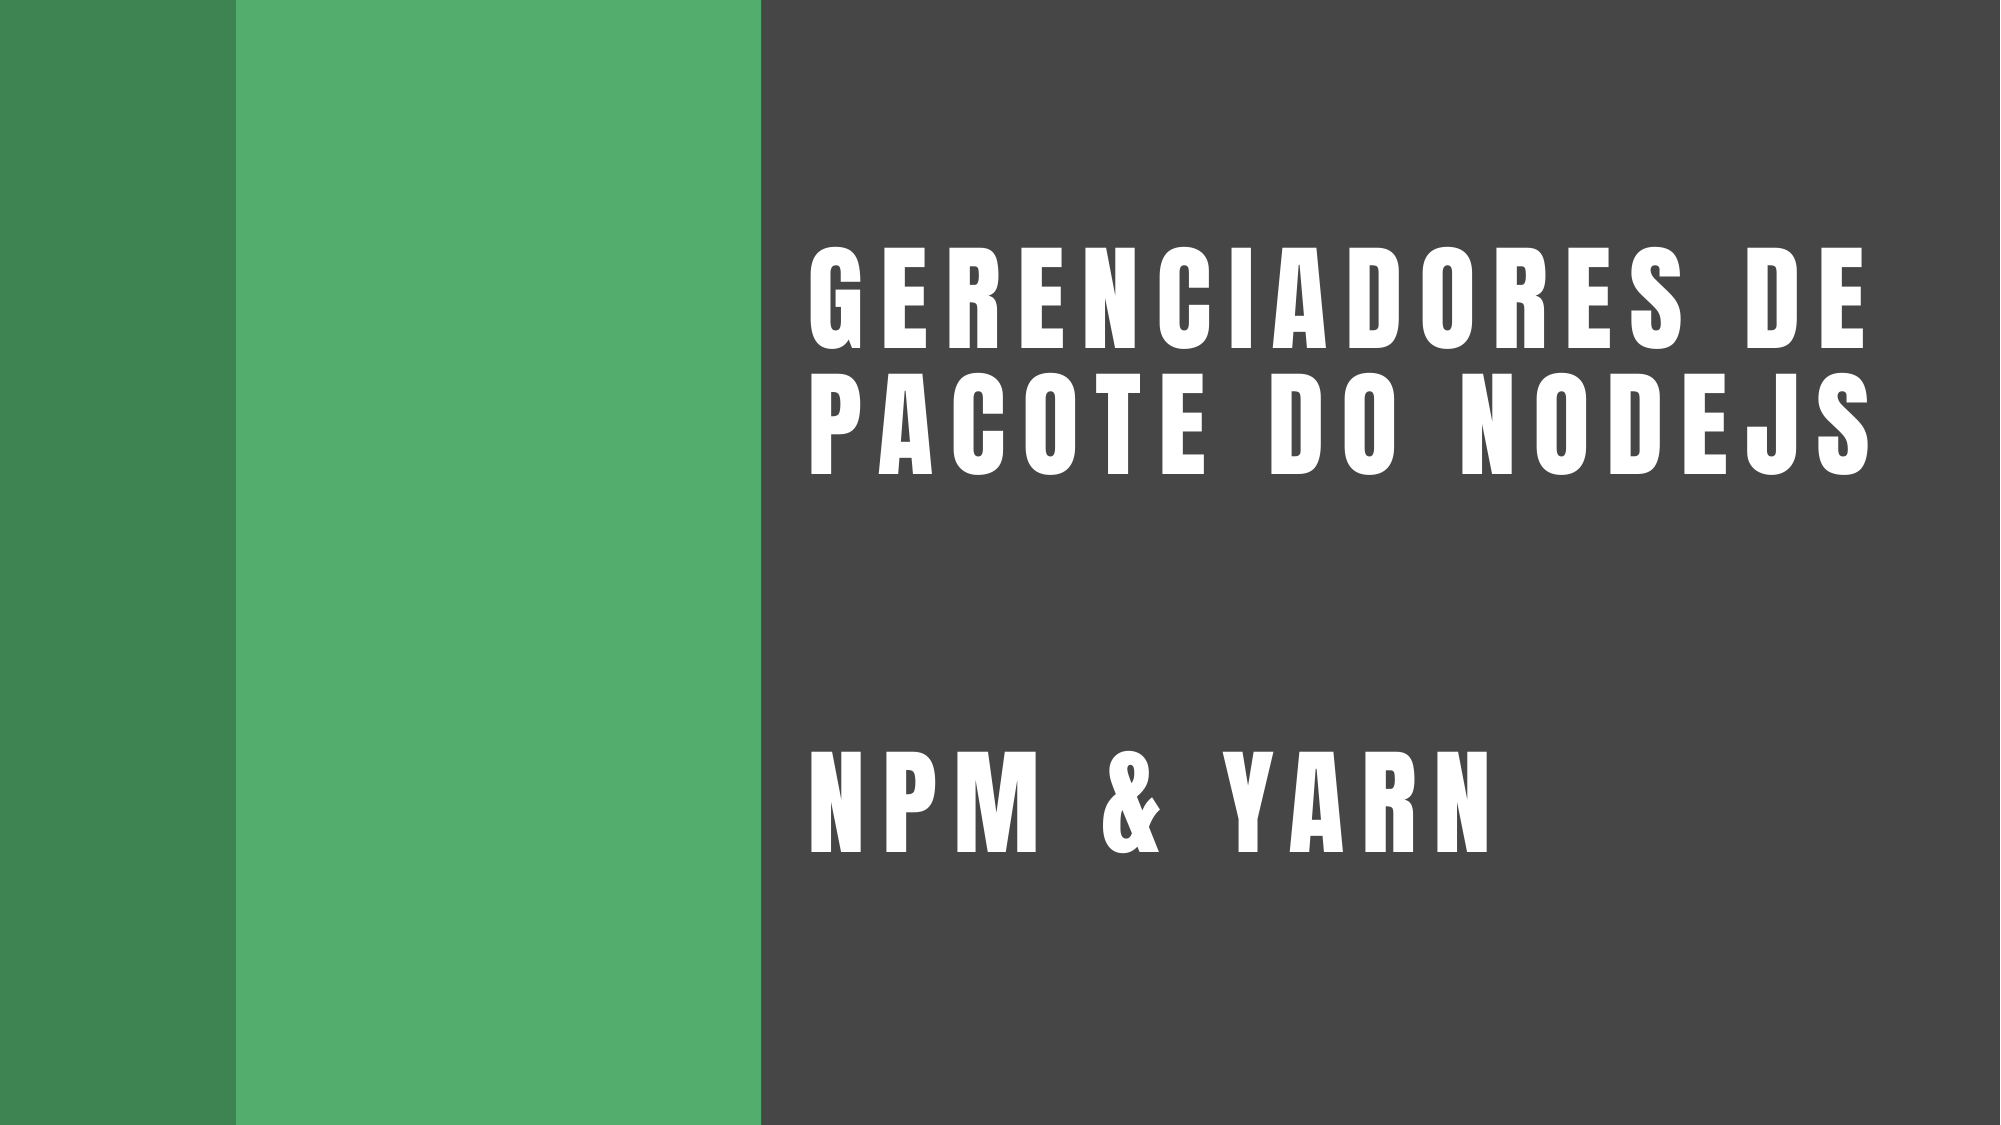

# Gerenciadores de Pacote do NodeJS NPM & yarN